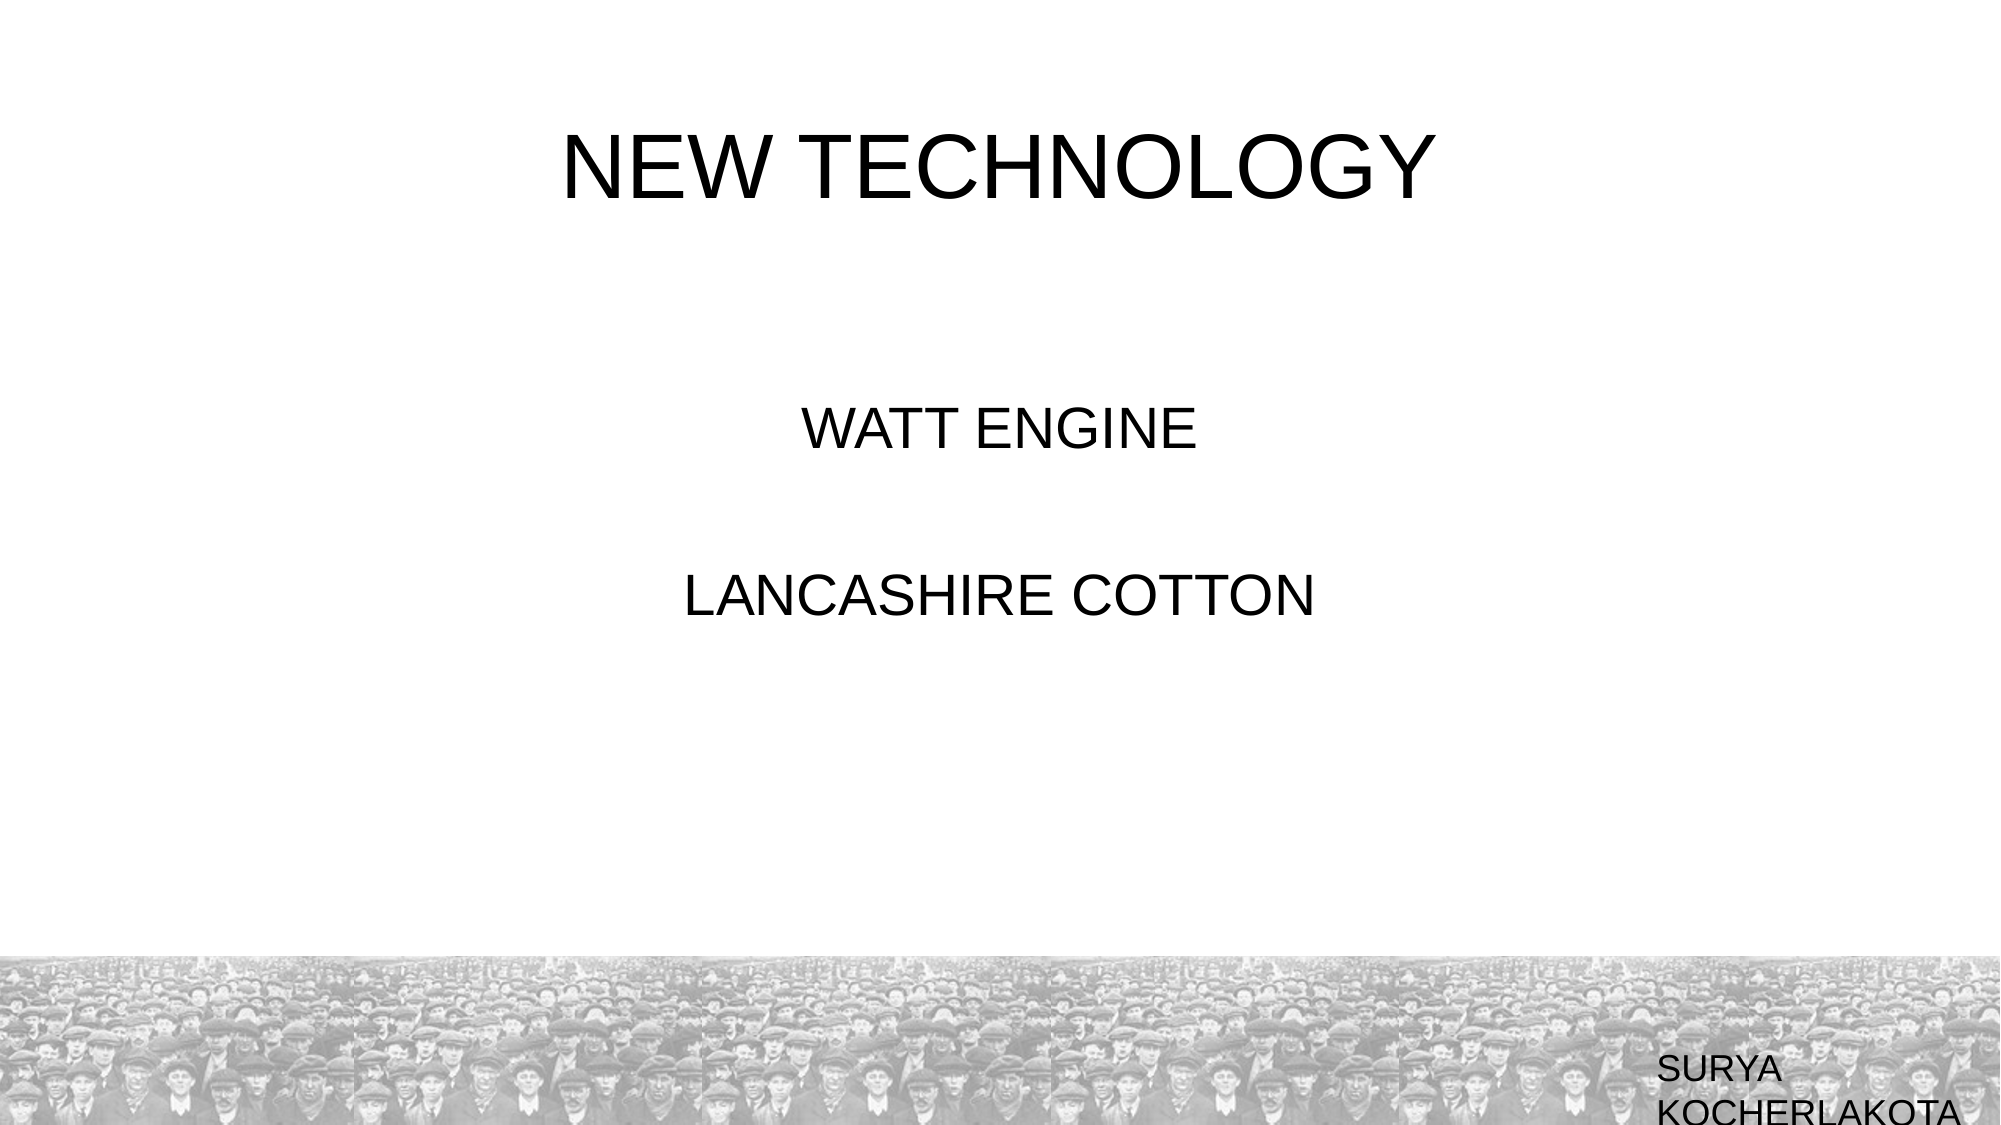

# NEW TECHNOLOGY

WATT ENGINE

LANCASHIRE COTTON

SURYA KOCHERLAKOTA